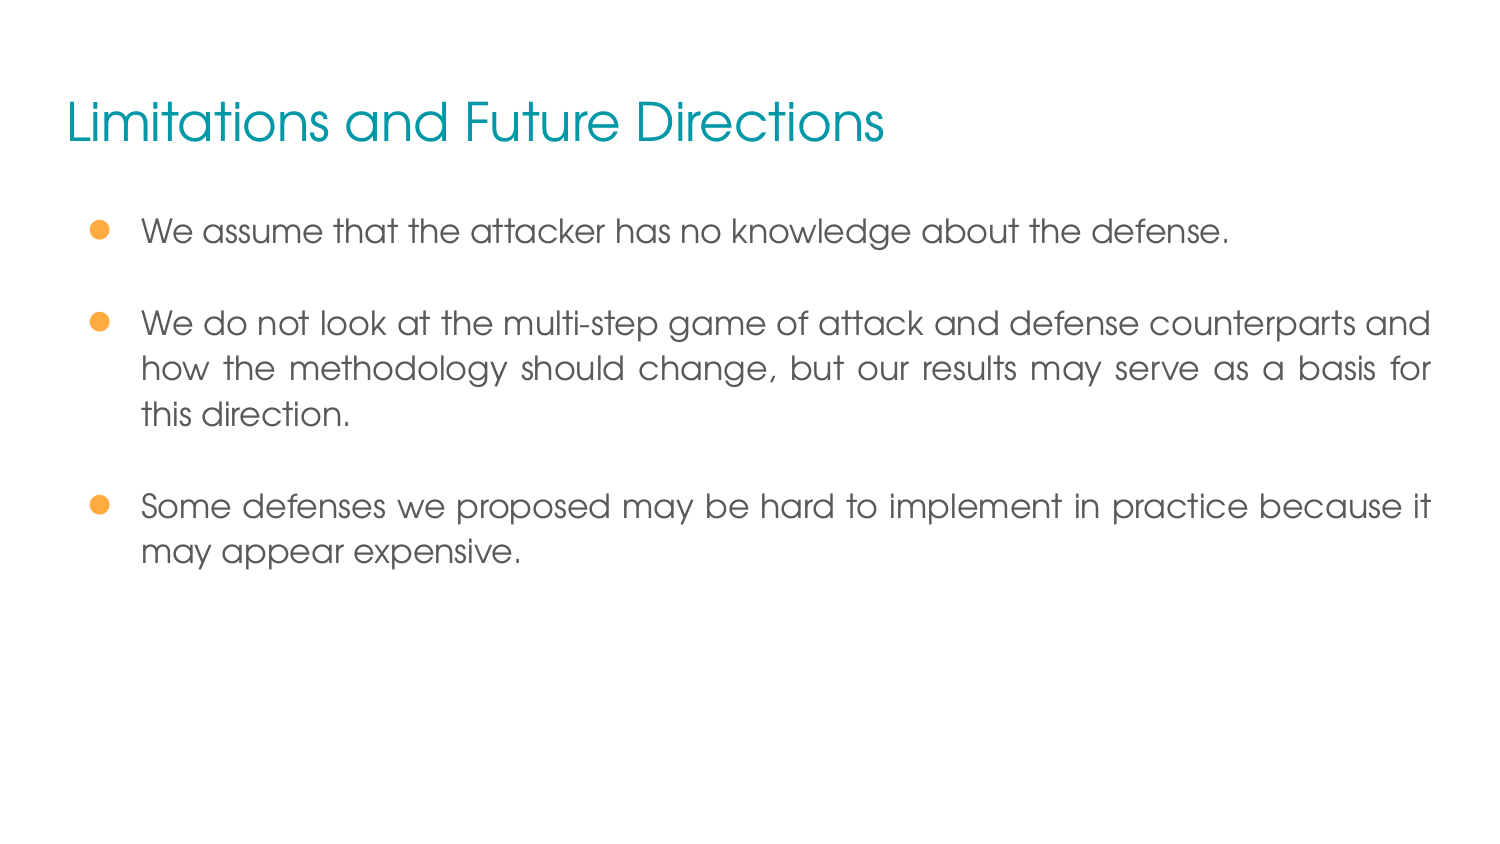

# Limitations and Future Directions
We assume that the attacker has no knowledge about the defense.

We do not look at the multi-step game of attack and defense counterparts and how the methodology should change, but our results may serve as a basis for this direction.

Some defenses we proposed may be hard to implement in practice because it may appear expensive.